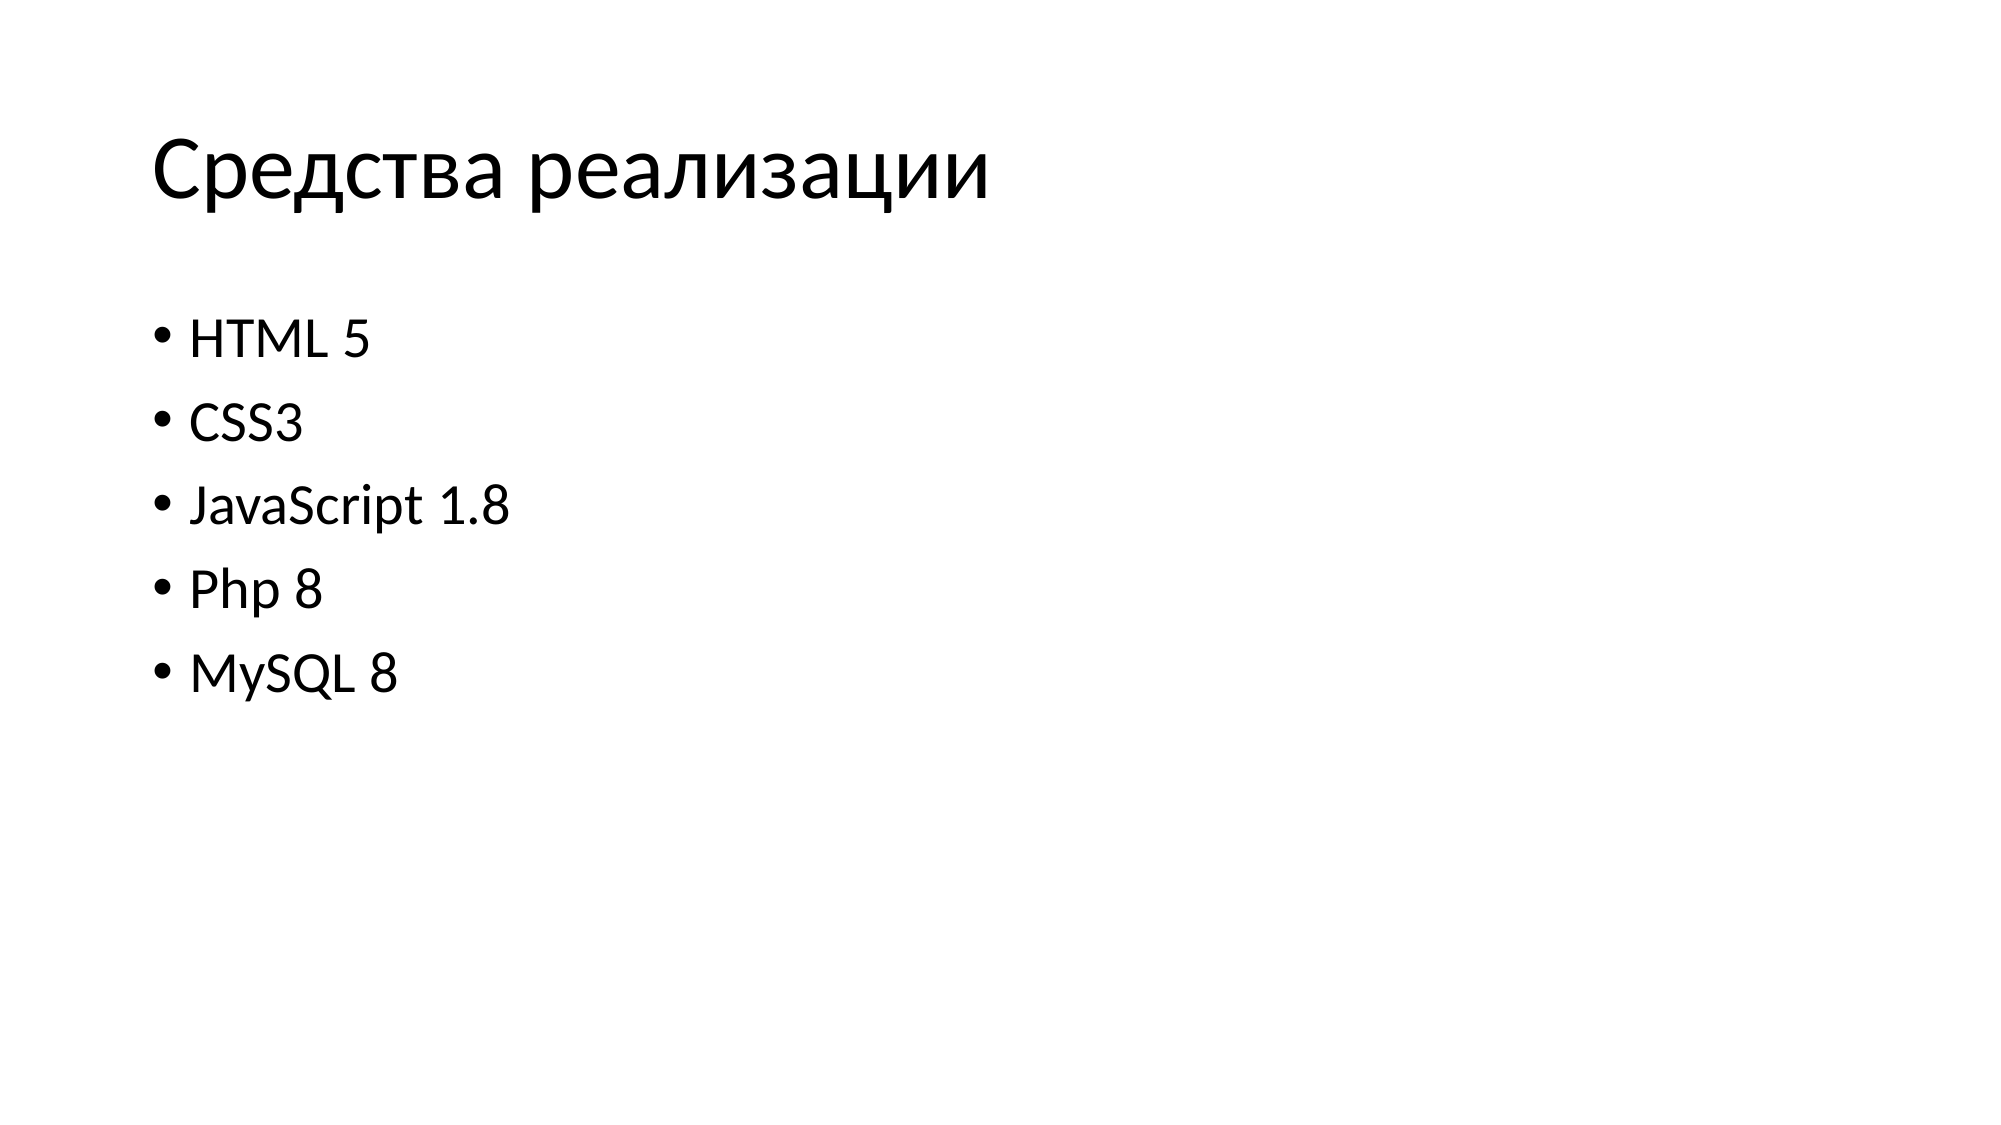

# Средства реализации
HTML 5
CSS3
JavaScript 1.8
Php 8
MySQL 8